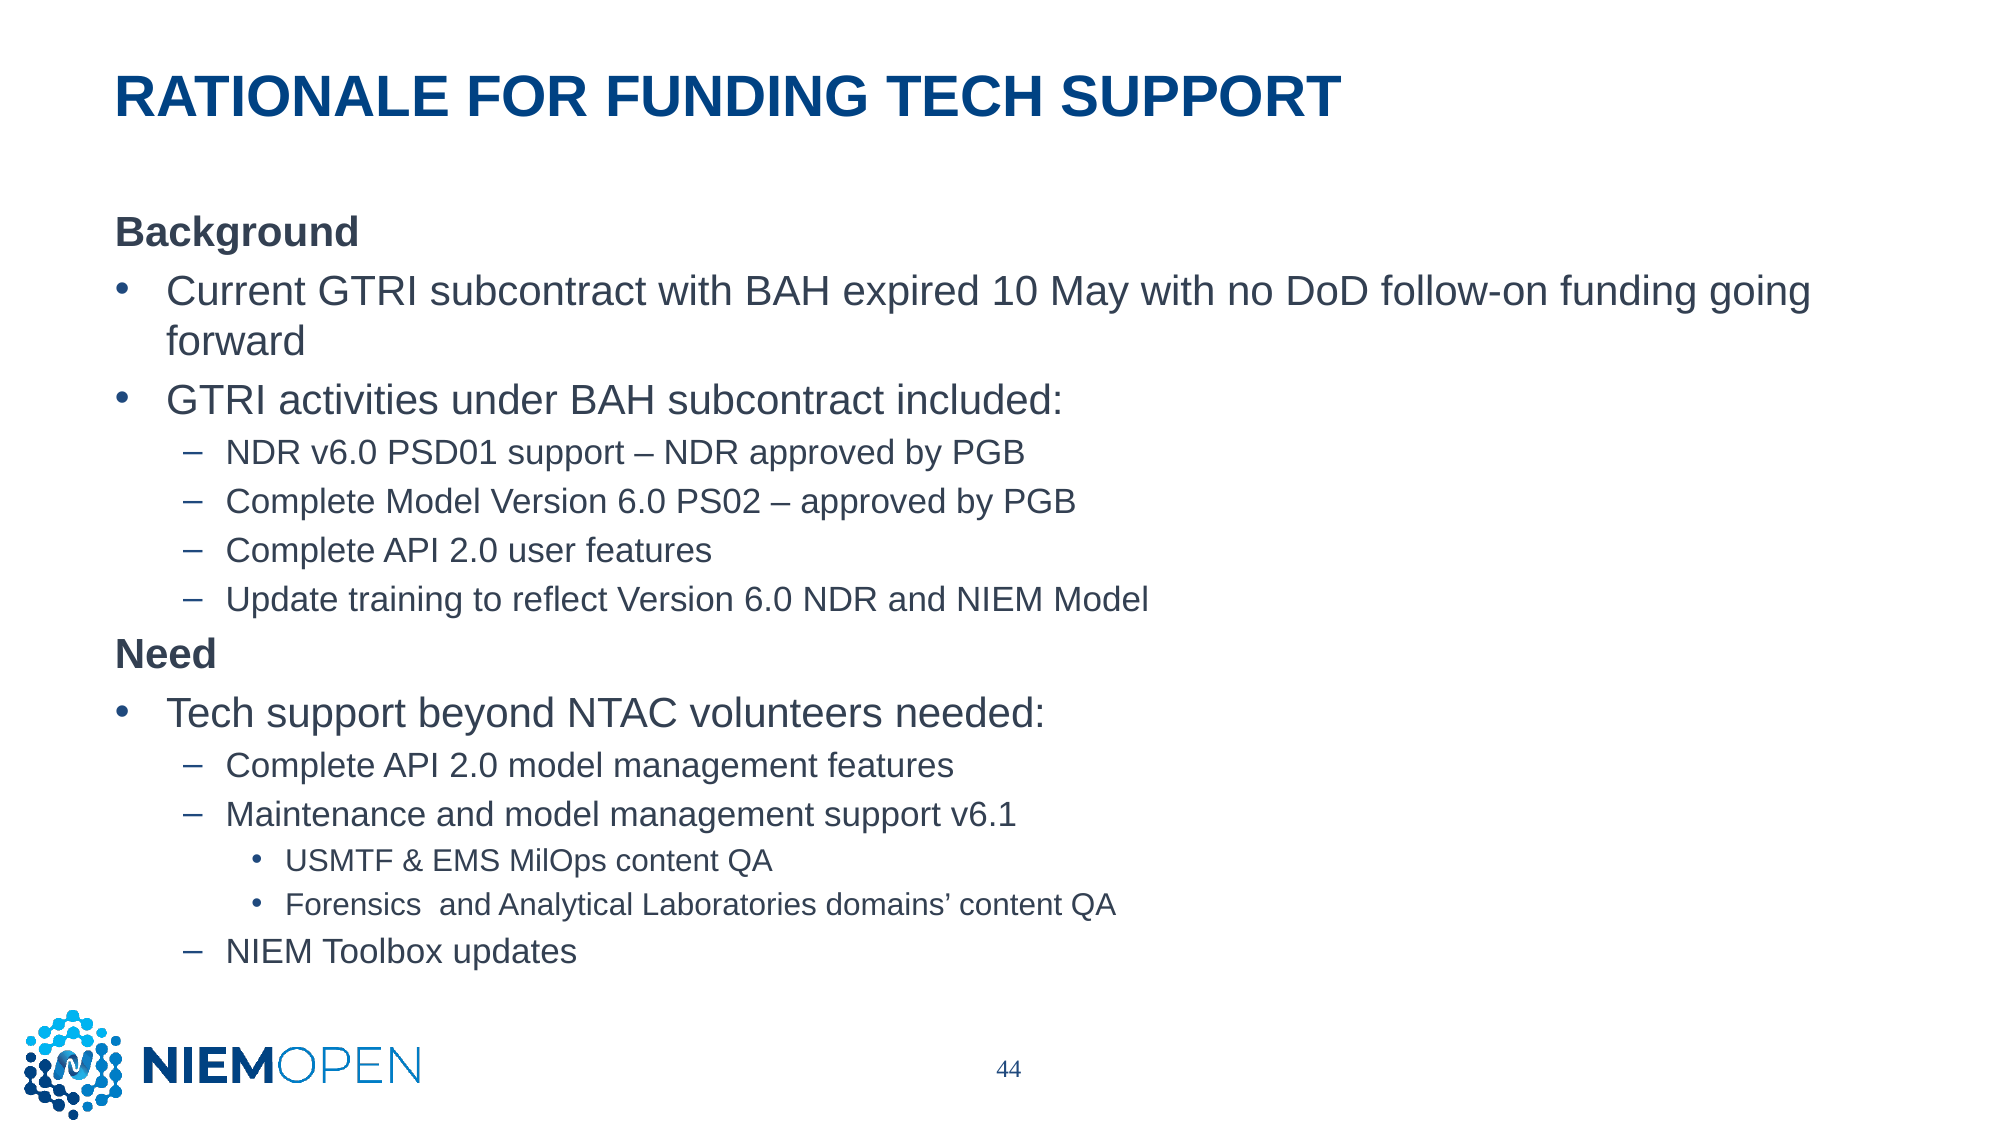

# Rationale for funding tech support
Background
Current GTRI subcontract with BAH expired 10 May with no DoD follow-on funding going forward
GTRI activities under BAH subcontract included:
NDR v6.0 PSD01 support – NDR approved by PGB
Complete Model Version 6.0 PS02 – approved by PGB
Complete API 2.0 user features
Update training to reflect Version 6.0 NDR and NIEM Model
Need
Tech support beyond NTAC volunteers needed:
Complete API 2.0 model management features
Maintenance and model management support v6.1
USMTF & EMS MilOps content QA
Forensics  and Analytical Laboratories domains’ content QA
NIEM Toolbox updates
44